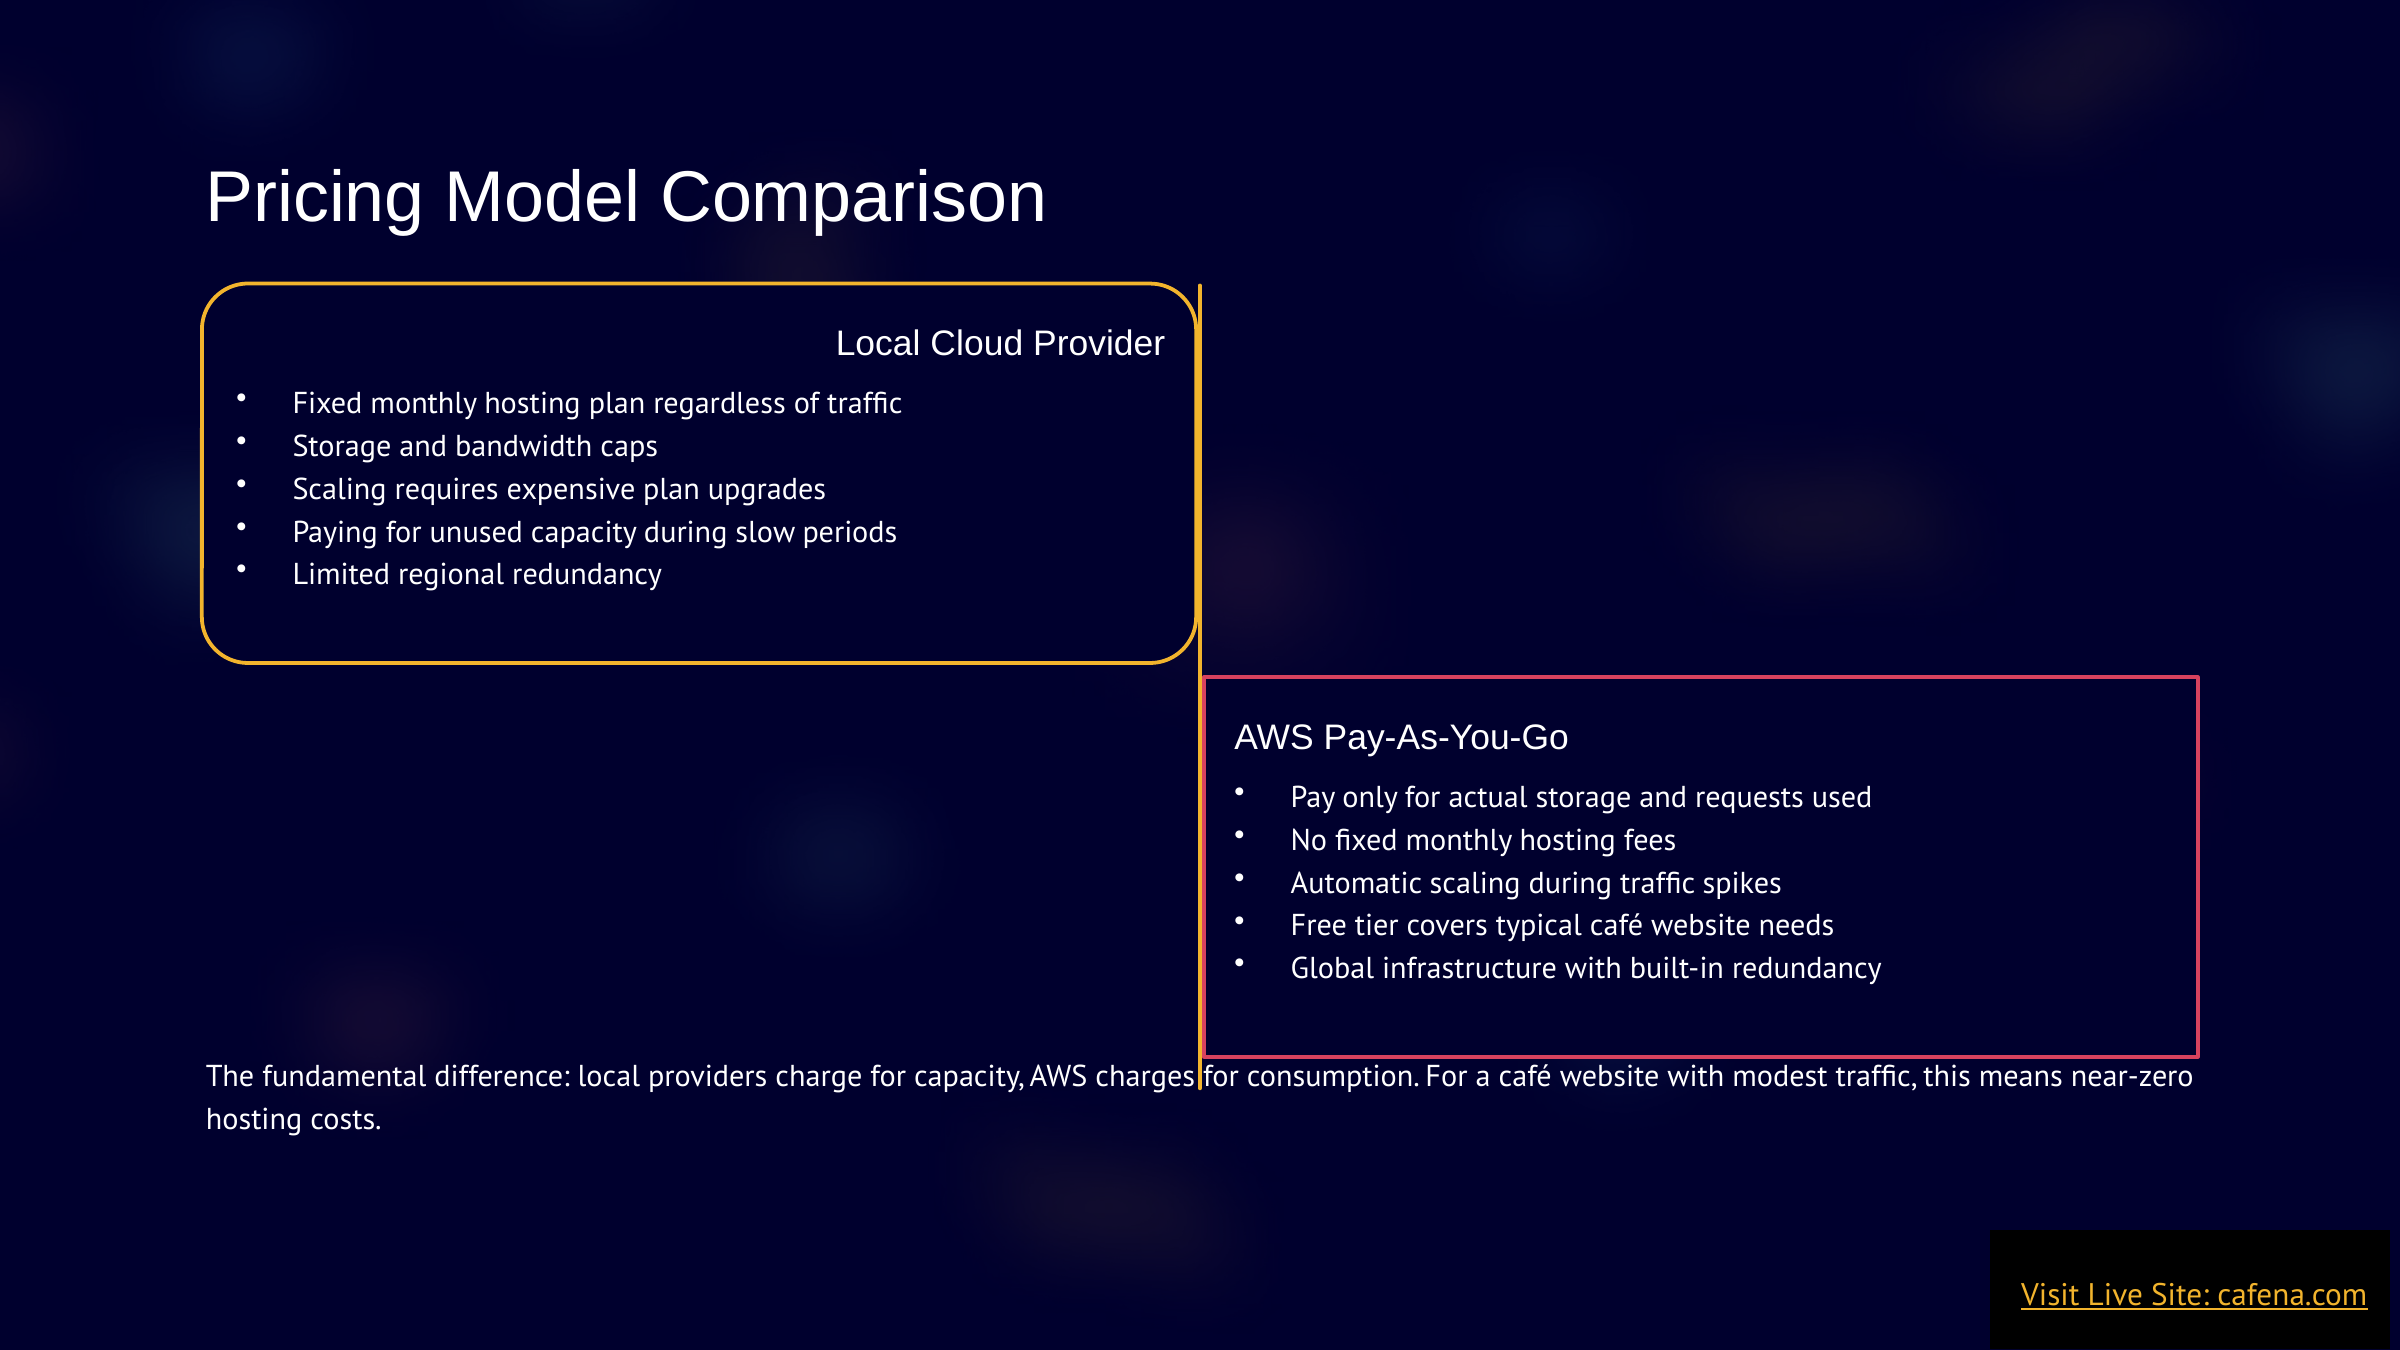

Pricing Model Comparison

Local Cloud Provider
Fixed monthly hosting plan regardless of traffic
Storage and bandwidth caps
Scaling requires expensive plan upgrades
Paying for unused capacity during slow periods
Limited regional redundancy

AWS Pay-As-You-Go
Pay only for actual storage and requests used
No fixed monthly hosting fees
Automatic scaling during traffic spikes
Free tier covers typical café website needs
Global infrastructure with built-in redundancy
The fundamental difference: local providers charge for capacity, AWS charges for consumption. For a café website with modest traffic, this means near-zero hosting costs.

Visit Live Site: cafena.com